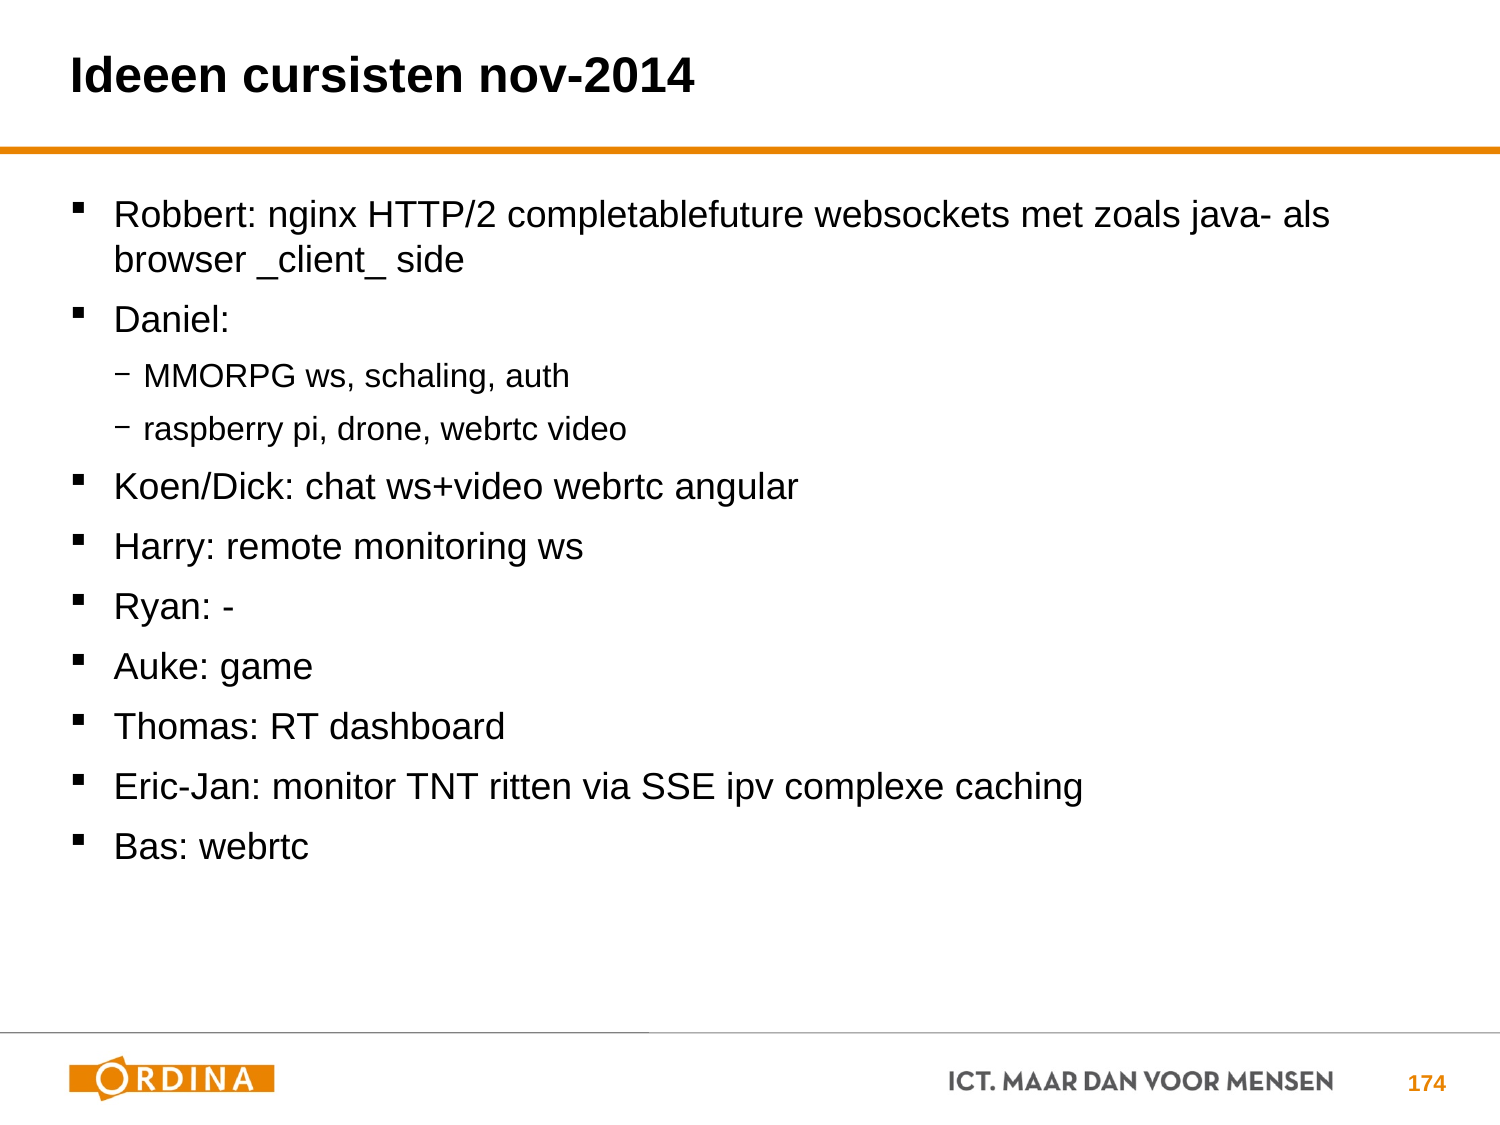

# Ideeen cursisten nov-2014
Robbert: nginx HTTP/2 completablefuture websockets met zoals java- als browser _client_ side
Daniel:
MMORPG ws, schaling, auth
raspberry pi, drone, webrtc video
Koen/Dick: chat ws+video webrtc angular
Harry: remote monitoring ws
Ryan: -
Auke: game
Thomas: RT dashboard
Eric-Jan: monitor TNT ritten via SSE ipv complexe caching
Bas: webrtc
174